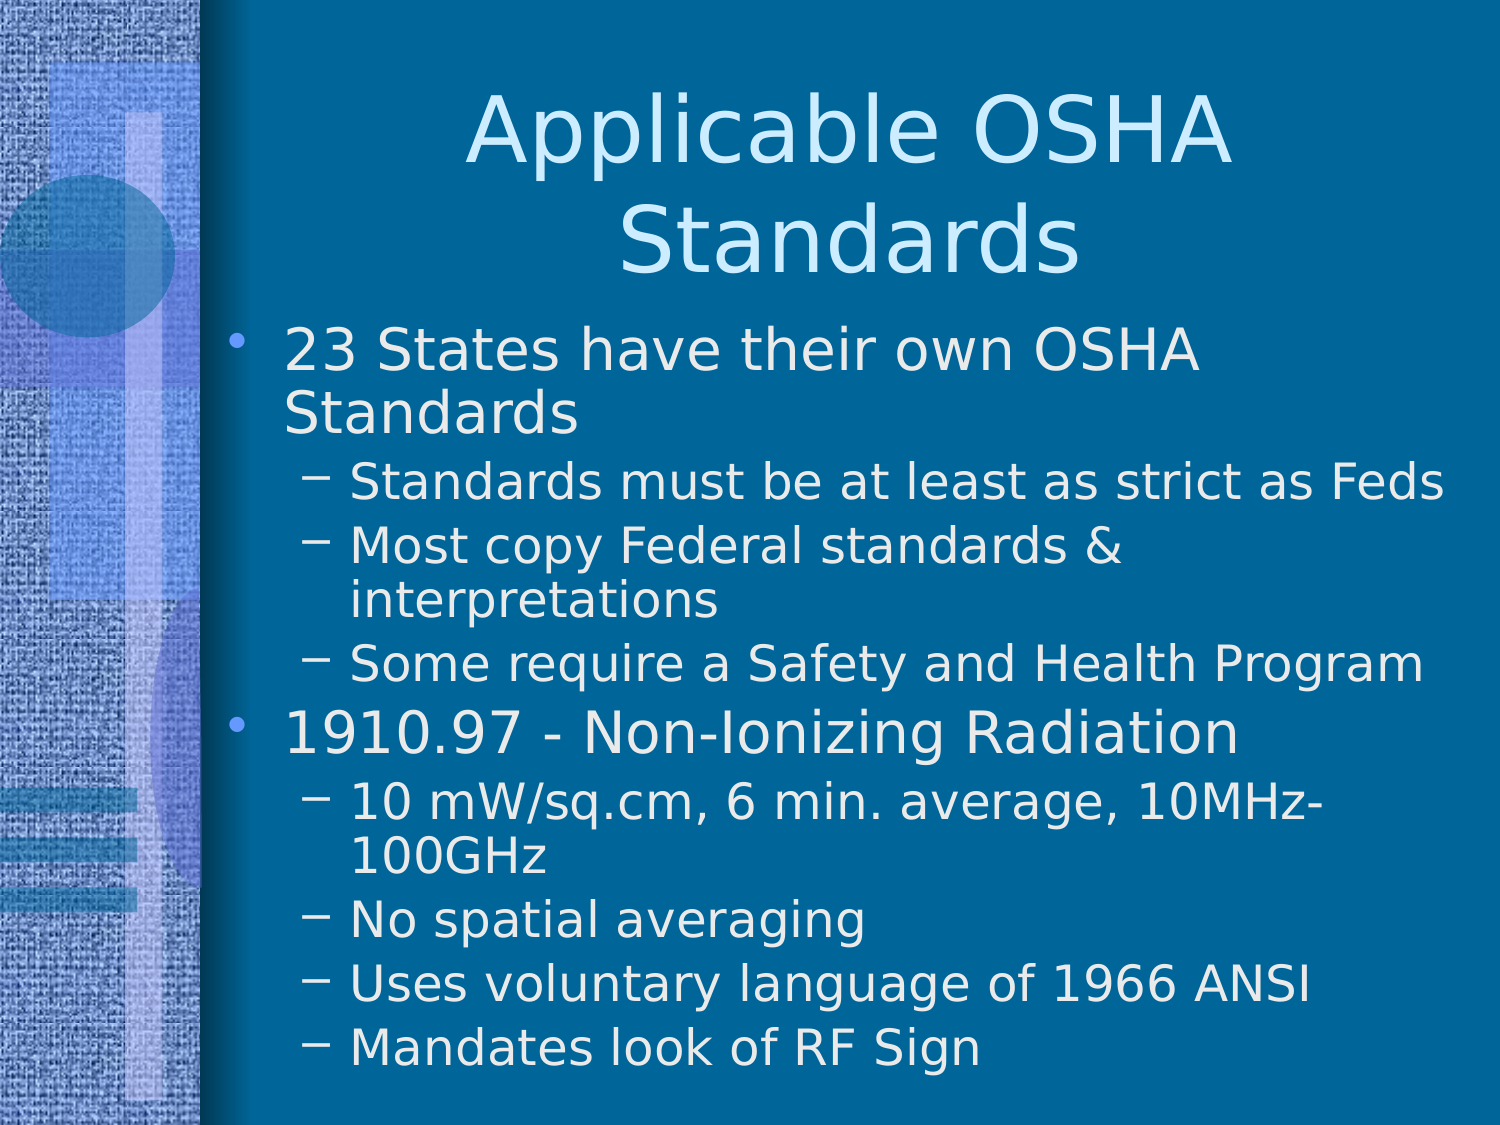

# Applicable OSHA Standards
23 States have their own OSHA Standards
Standards must be at least as strict as Feds
Most copy Federal standards & interpretations
Some require a Safety and Health Program
1910.97 - Non-Ionizing Radiation
10 mW/sq.cm, 6 min. average, 10MHz-100GHz
No spatial averaging
Uses voluntary language of 1966 ANSI
Mandates look of RF Sign